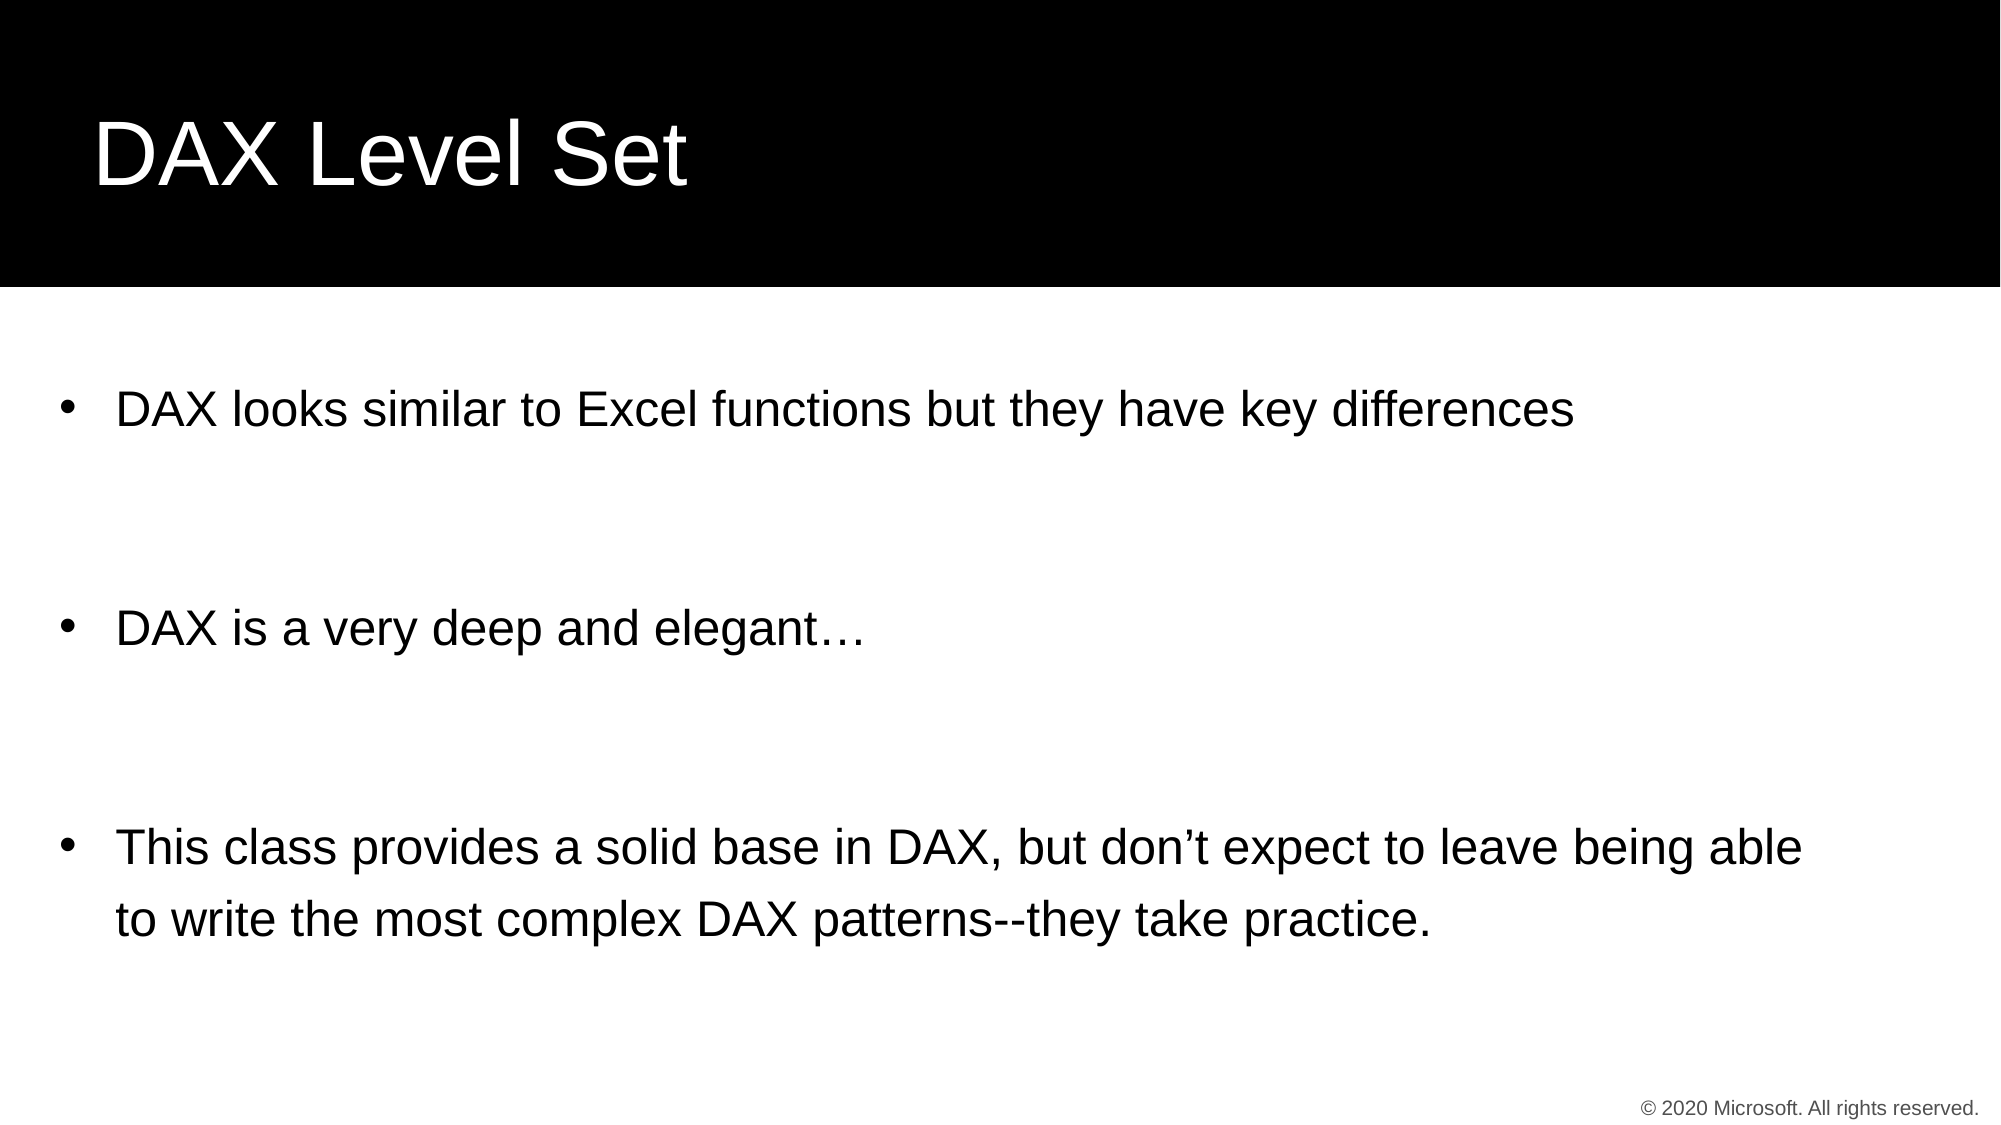

DAX Level Set

DAX looks similar to Excel functions but they have key differences

DAX is a very deep and elegant…

This class provides a solid base in DAX, but don’t expect to leave being able to write the most complex DAX patterns--they take practice.

© 2020 Microsoft. All rights reserved.